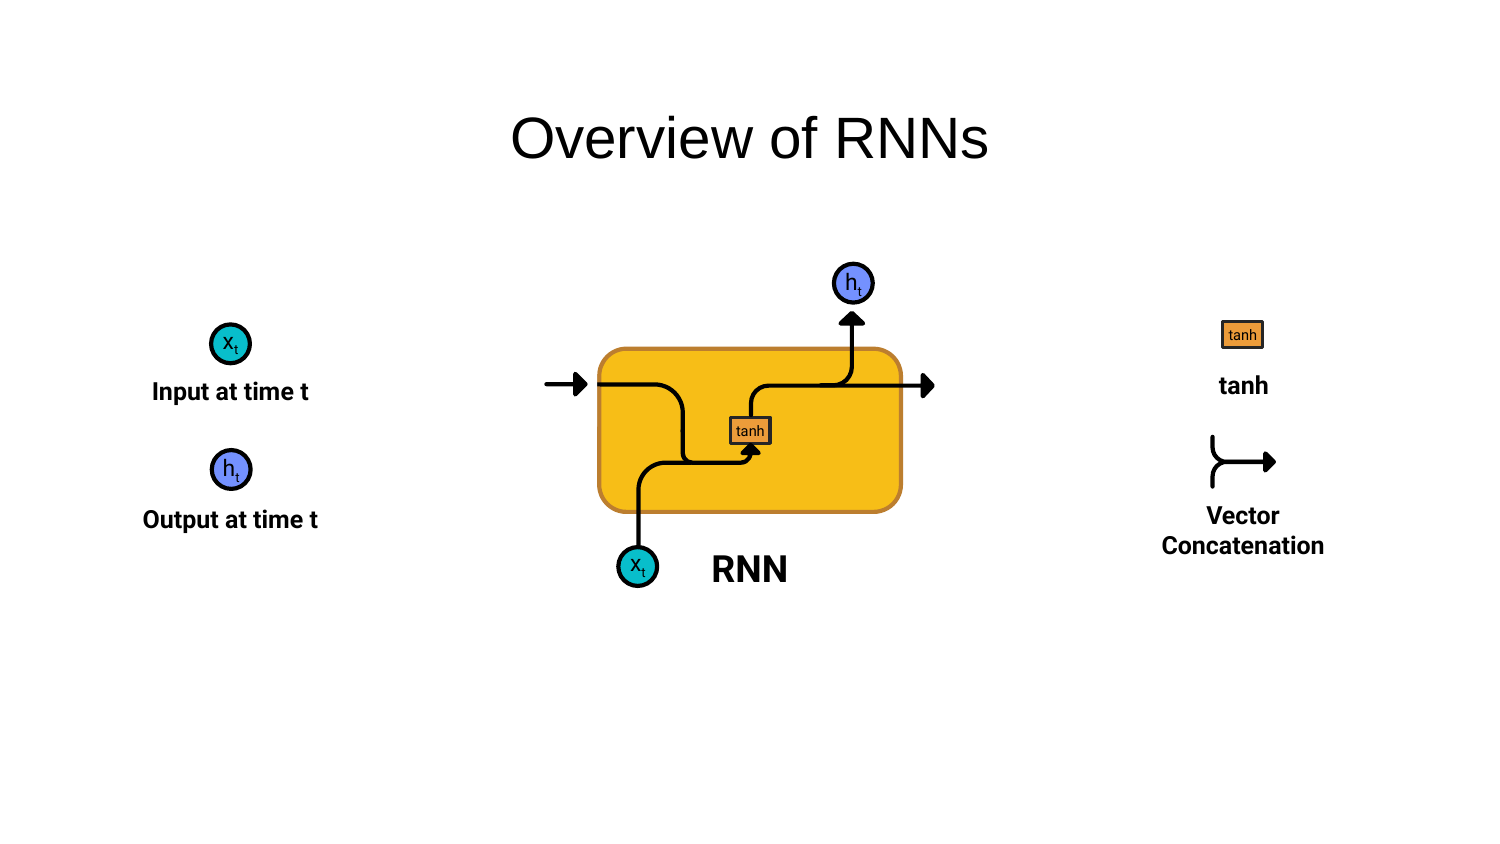

Overview of RNNs
ht

xt

Input at time t
ht

Output at time t
tanh

tanh

Vector Concatenation

tanh

RNN
xt